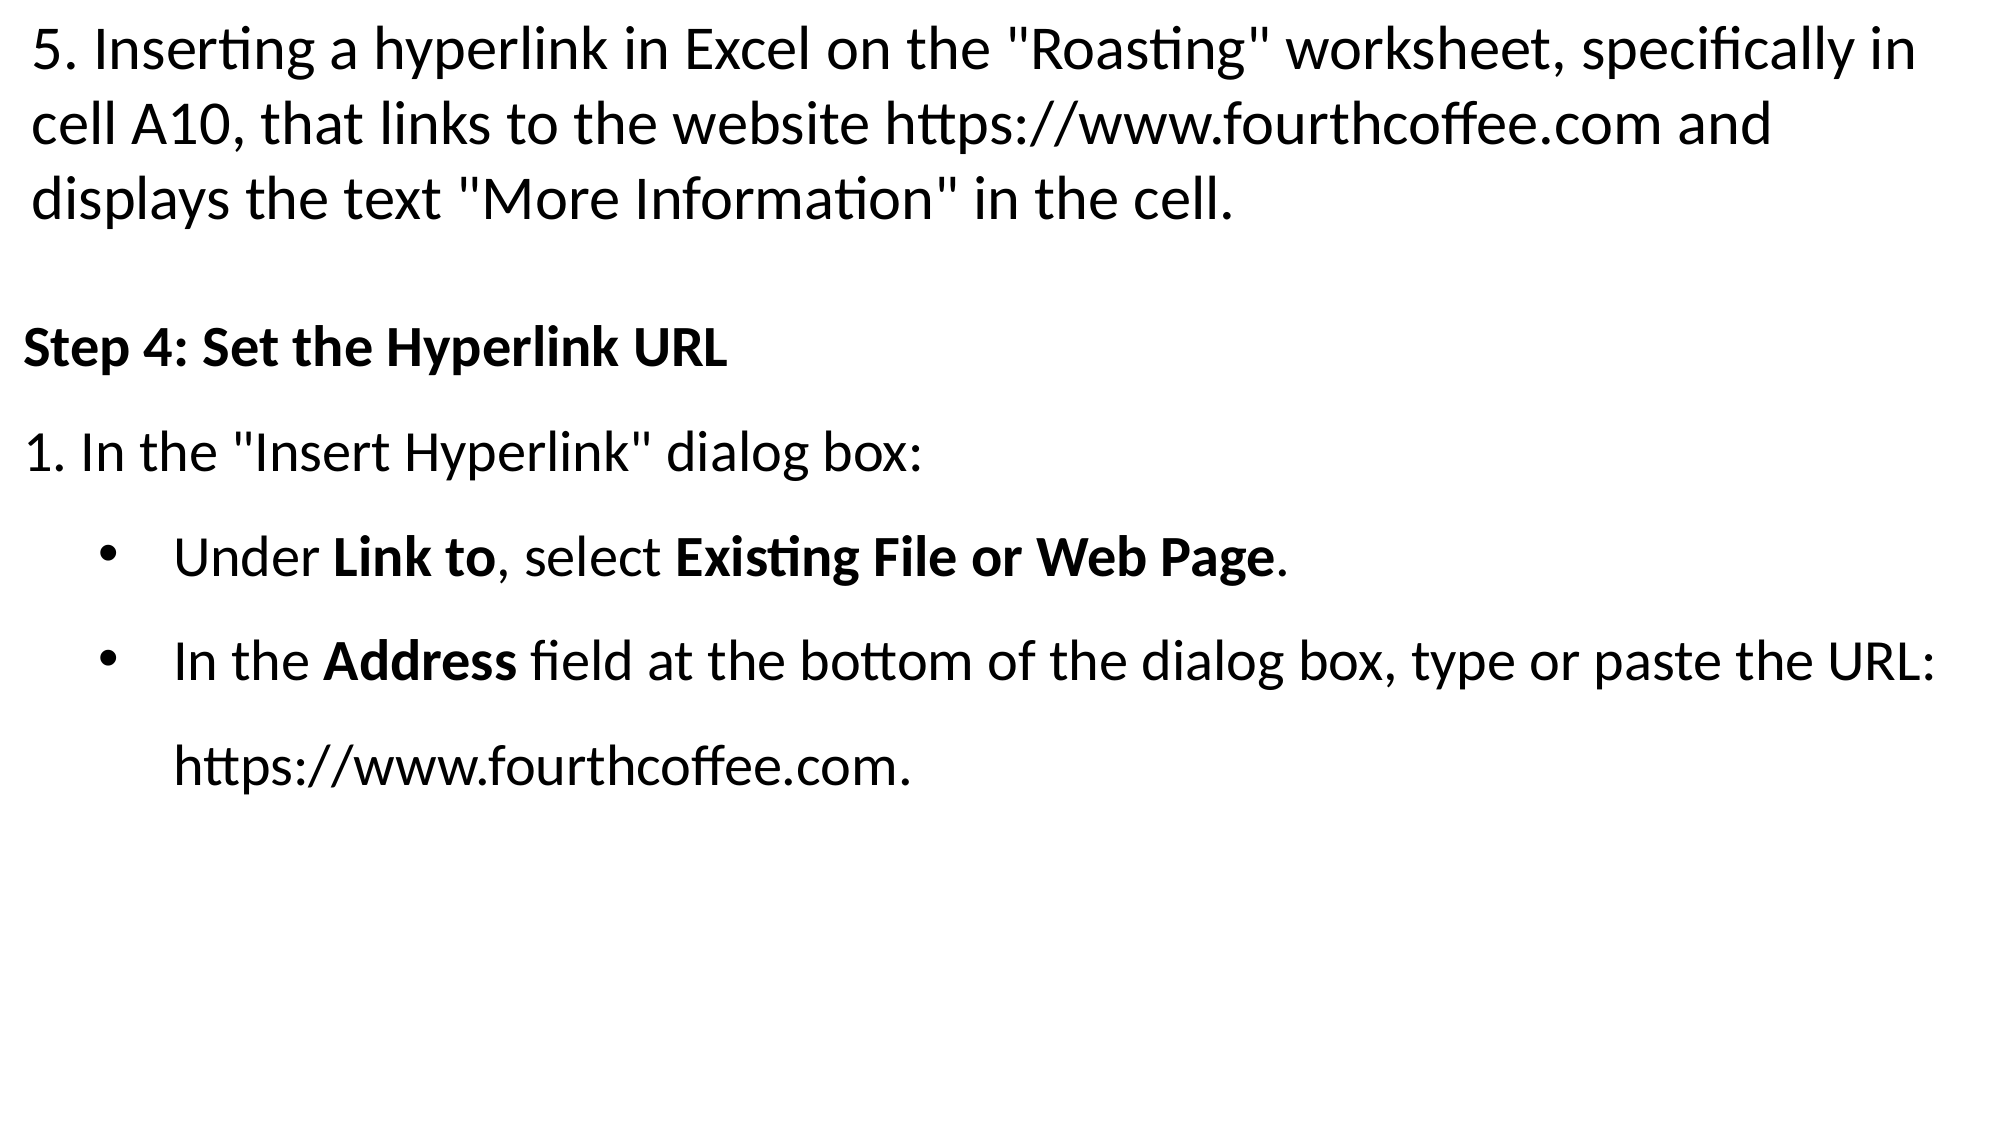

5. Inserting a hyperlink in Excel on the "Roasting" worksheet, specifically in cell A10, that links to the website https://www.fourthcoffee.com and displays the text "More Information" in the cell.
Step 4: Set the Hyperlink URL
 In the "Insert Hyperlink" dialog box:
Under Link to, select Existing File or Web Page.
In the Address field at the bottom of the dialog box, type or paste the URL: https://www.fourthcoffee.com.